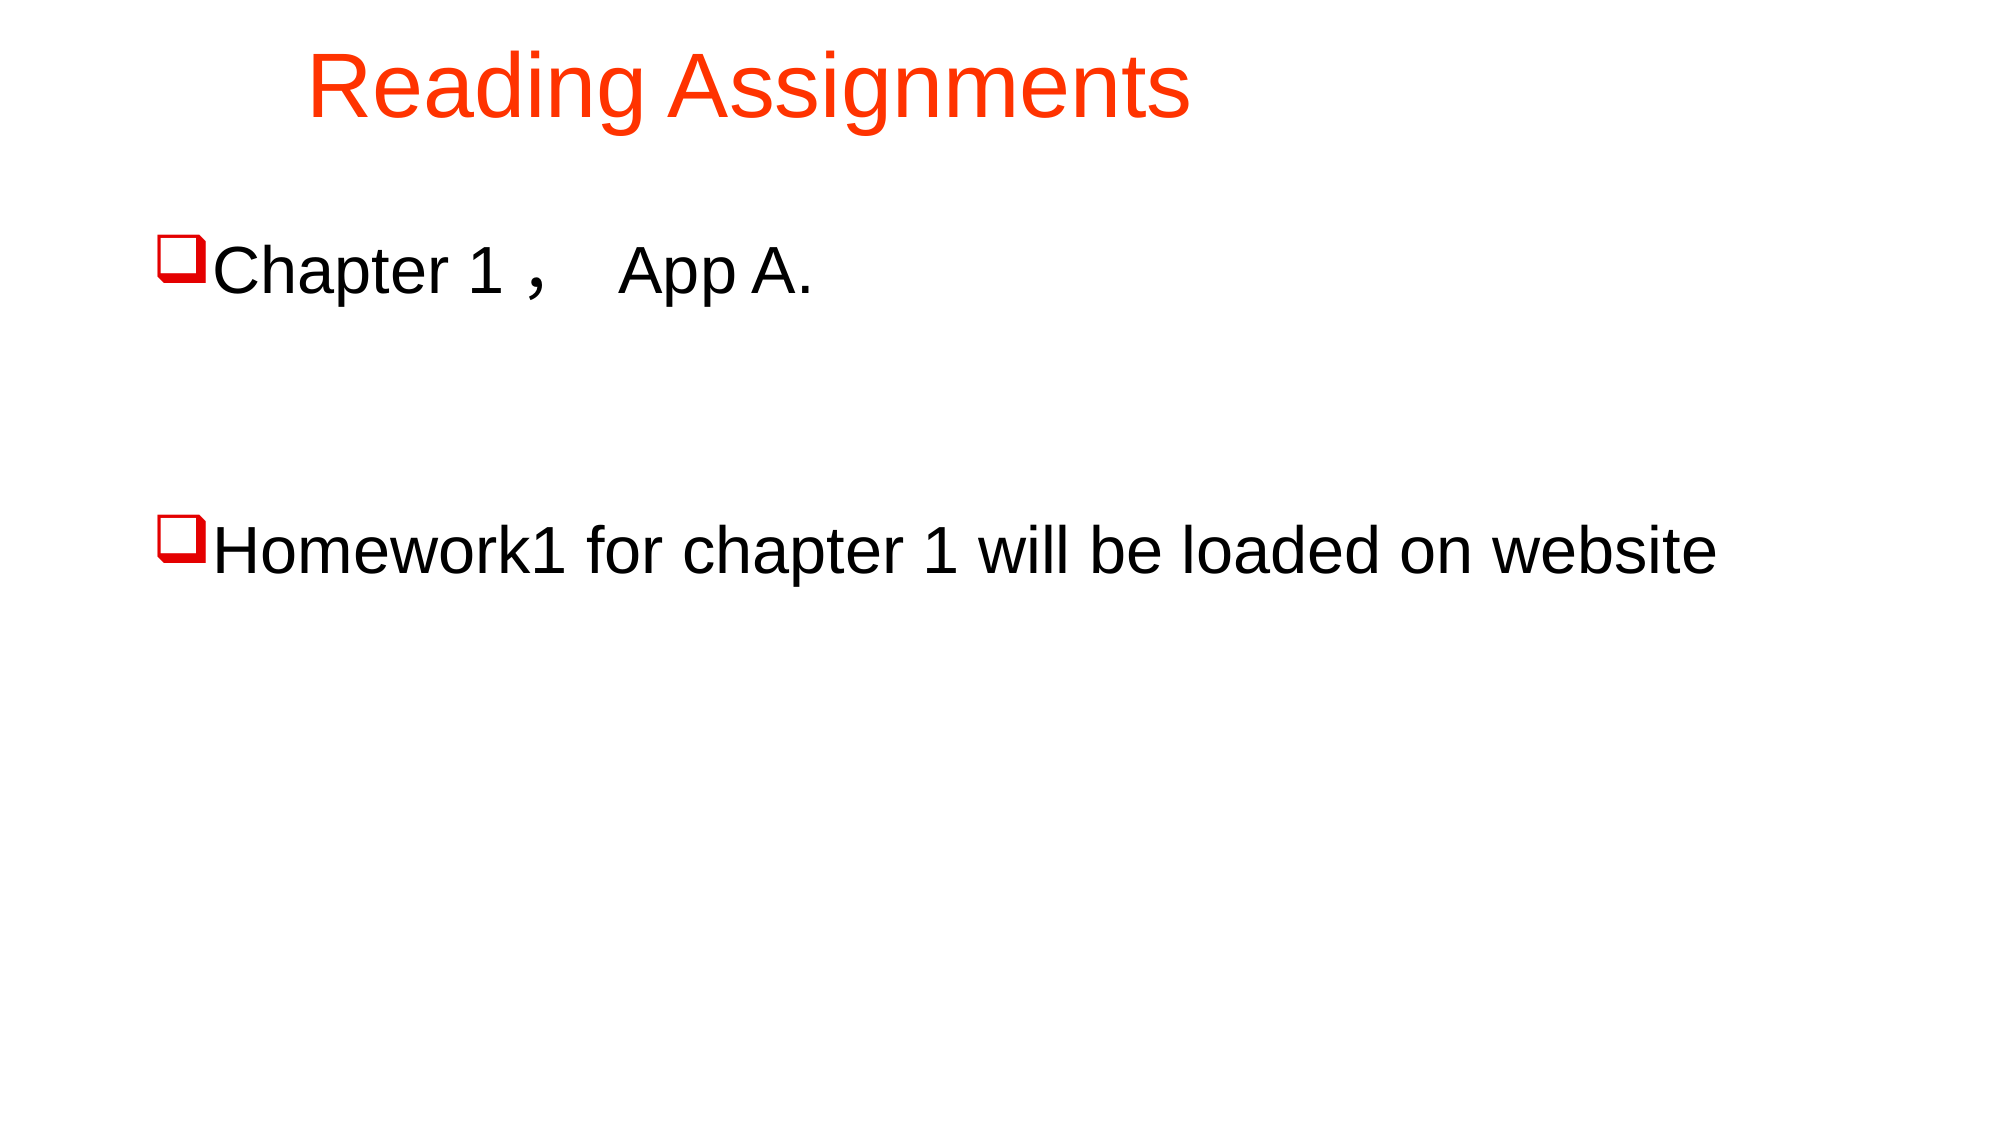

# Reading Assignments
Chapter 1， App A.

Homework1 for chapter 1 will be loaded on website